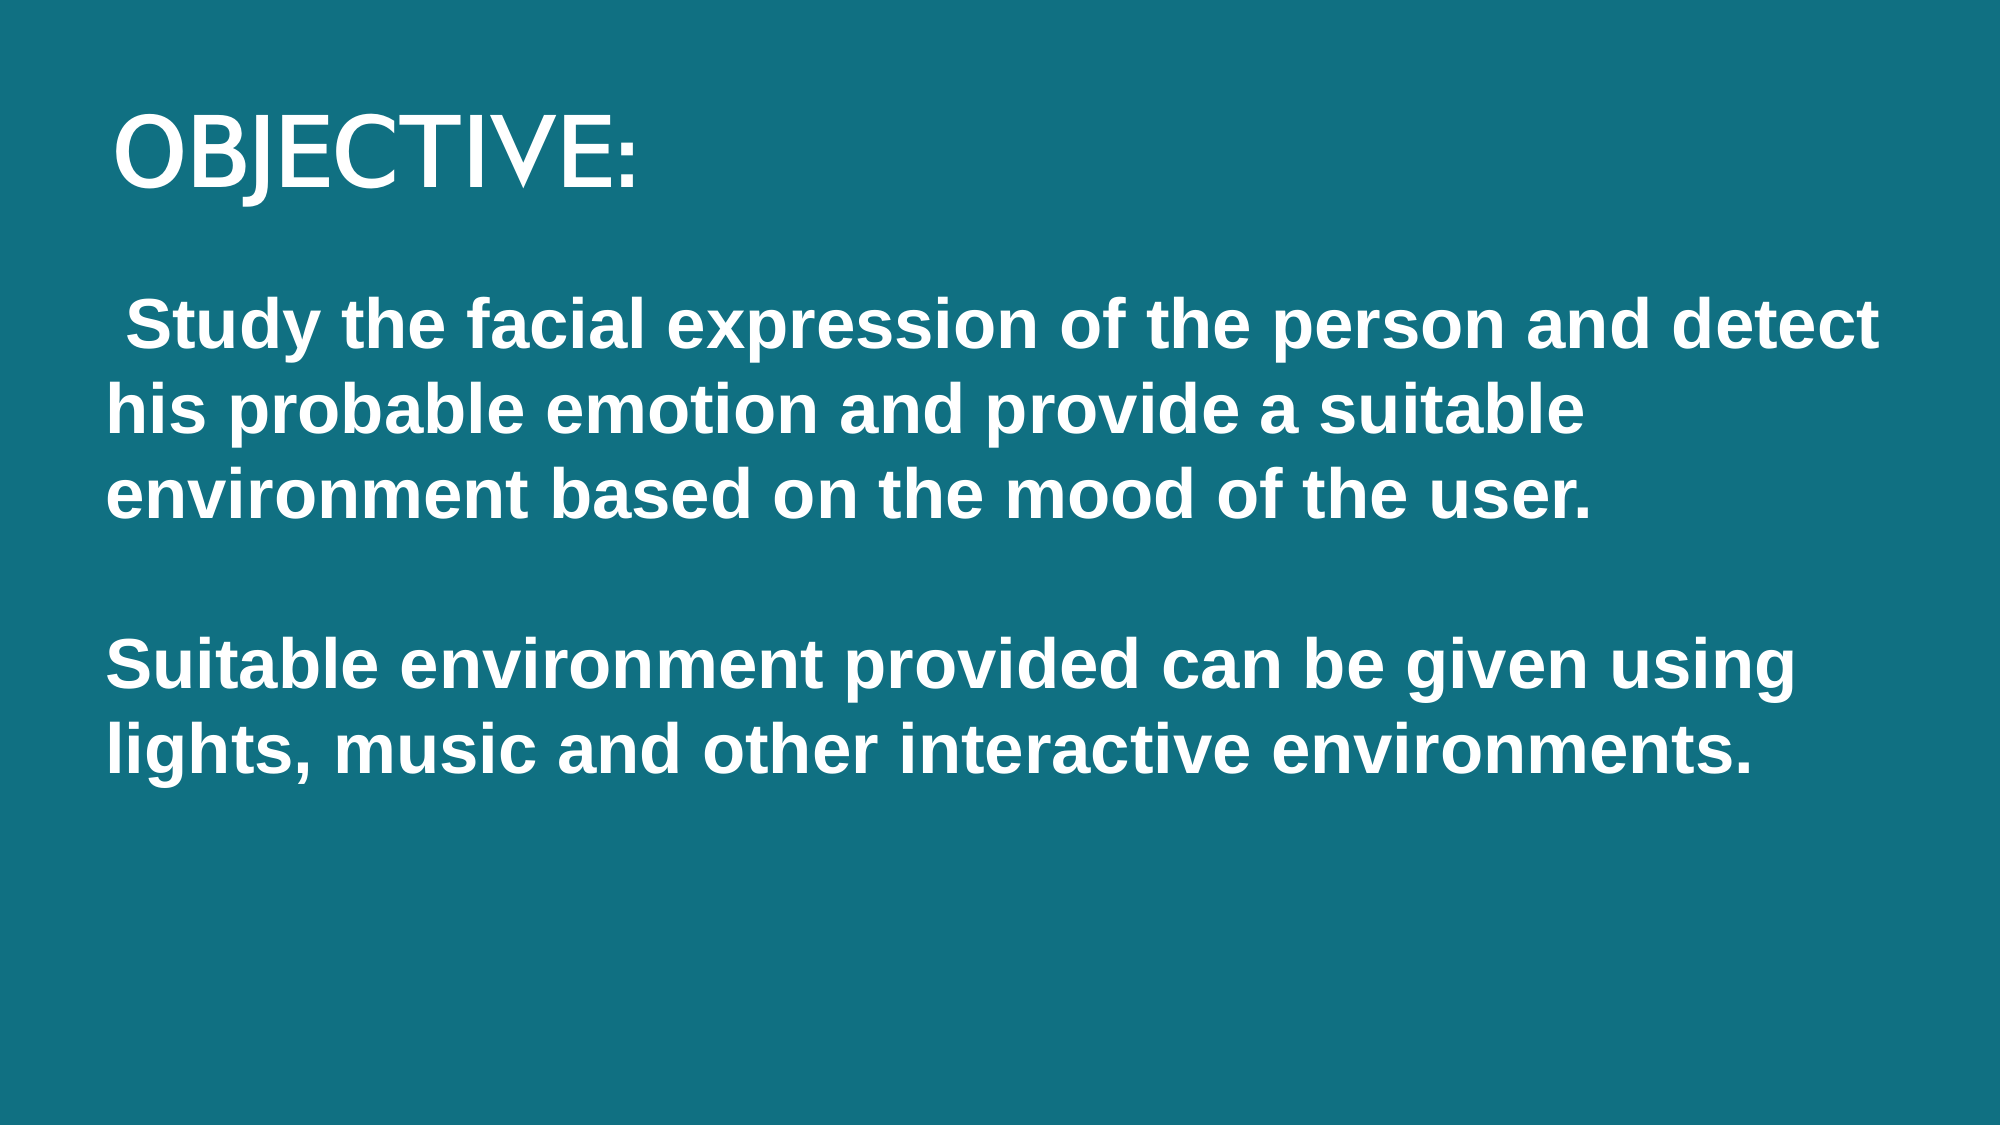

# OBJECTIVE:
 Study the facial expression of the person and detect his probable emotion and provide a suitable environment based on the mood of the user.

Suitable environment provided can be given using lights, music and other interactive environments.
3